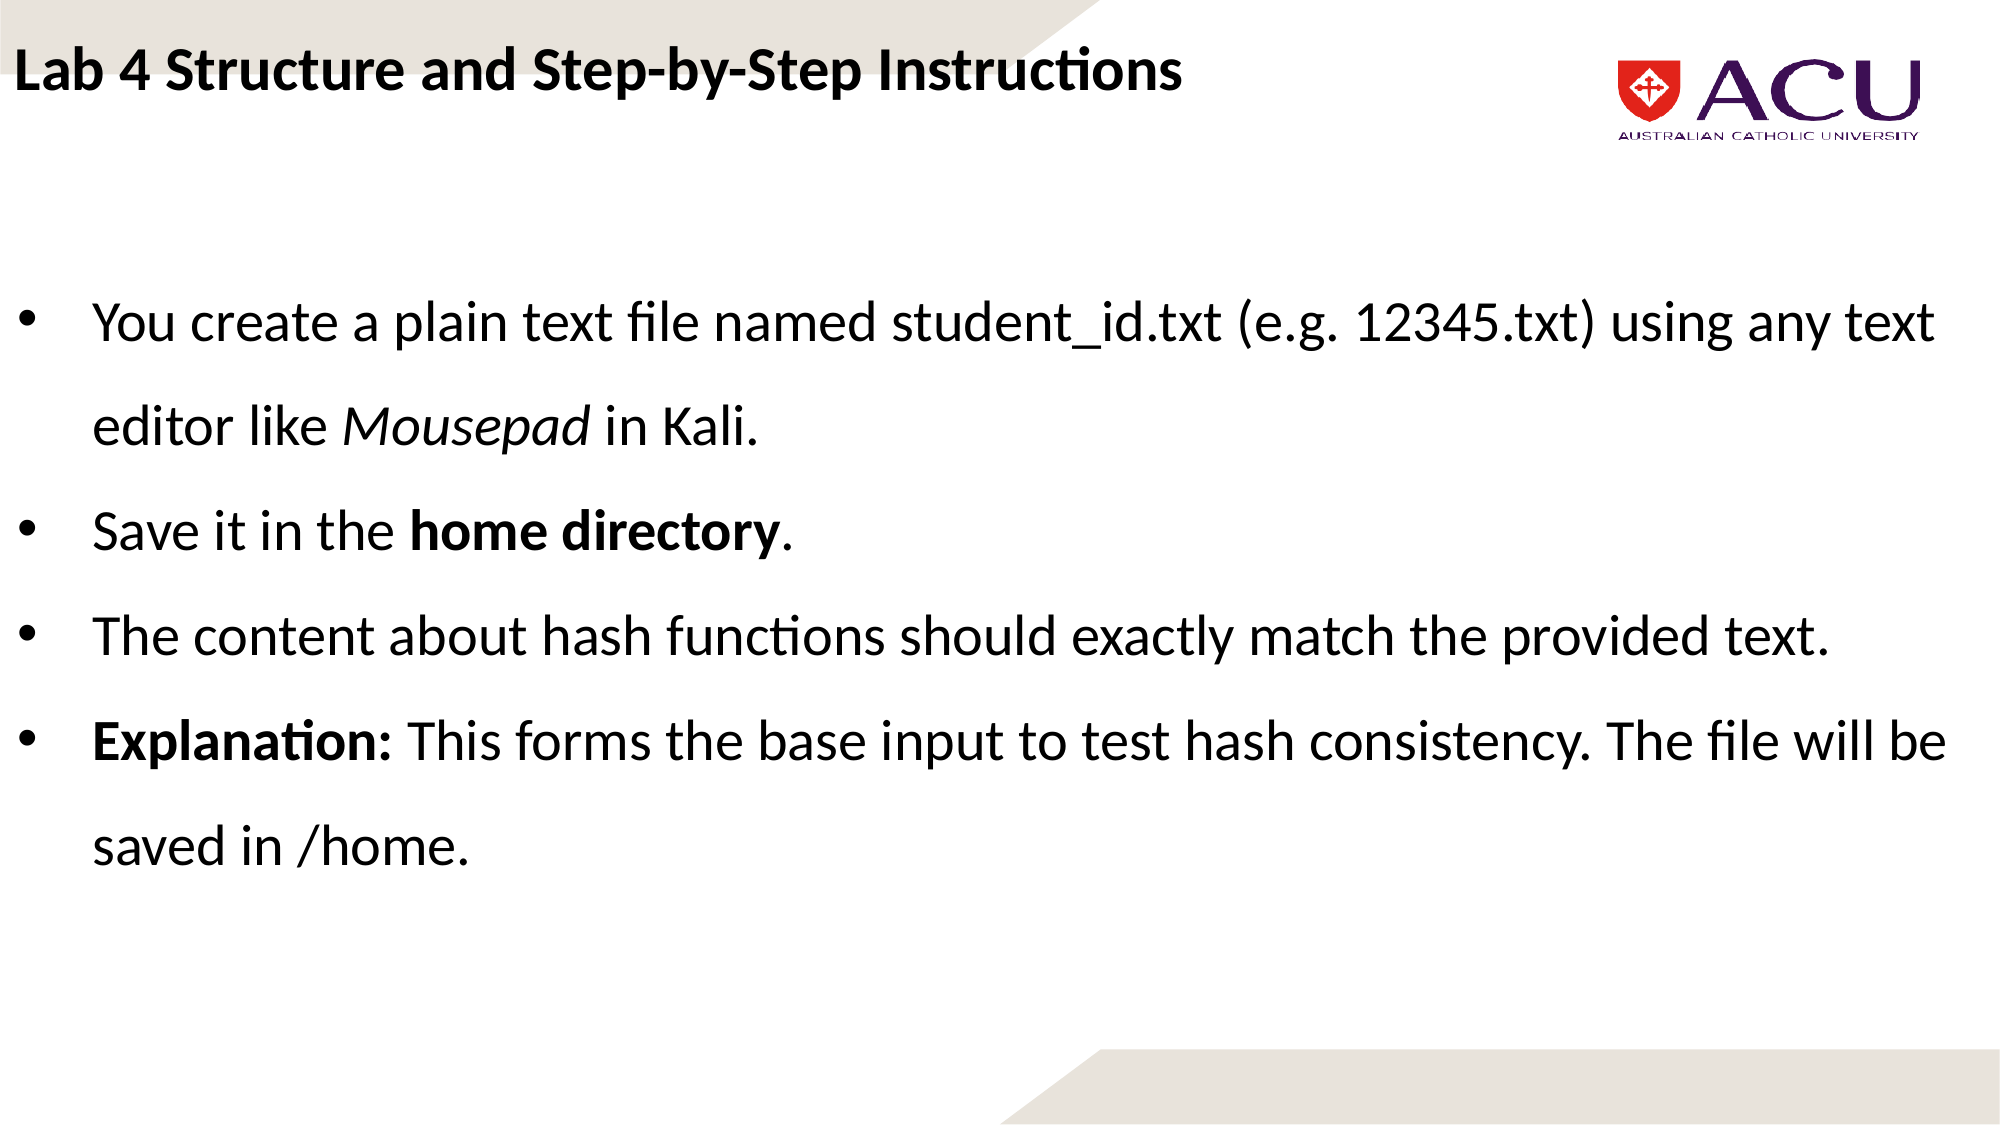

Lab 4 Structure and Step-by-Step Instructions
You create a plain text file named student_id.txt (e.g. 12345.txt) using any text editor like Mousepad in Kali.
Save it in the home directory.
The content about hash functions should exactly match the provided text.
Explanation: This forms the base input to test hash consistency. The file will be saved in /home.